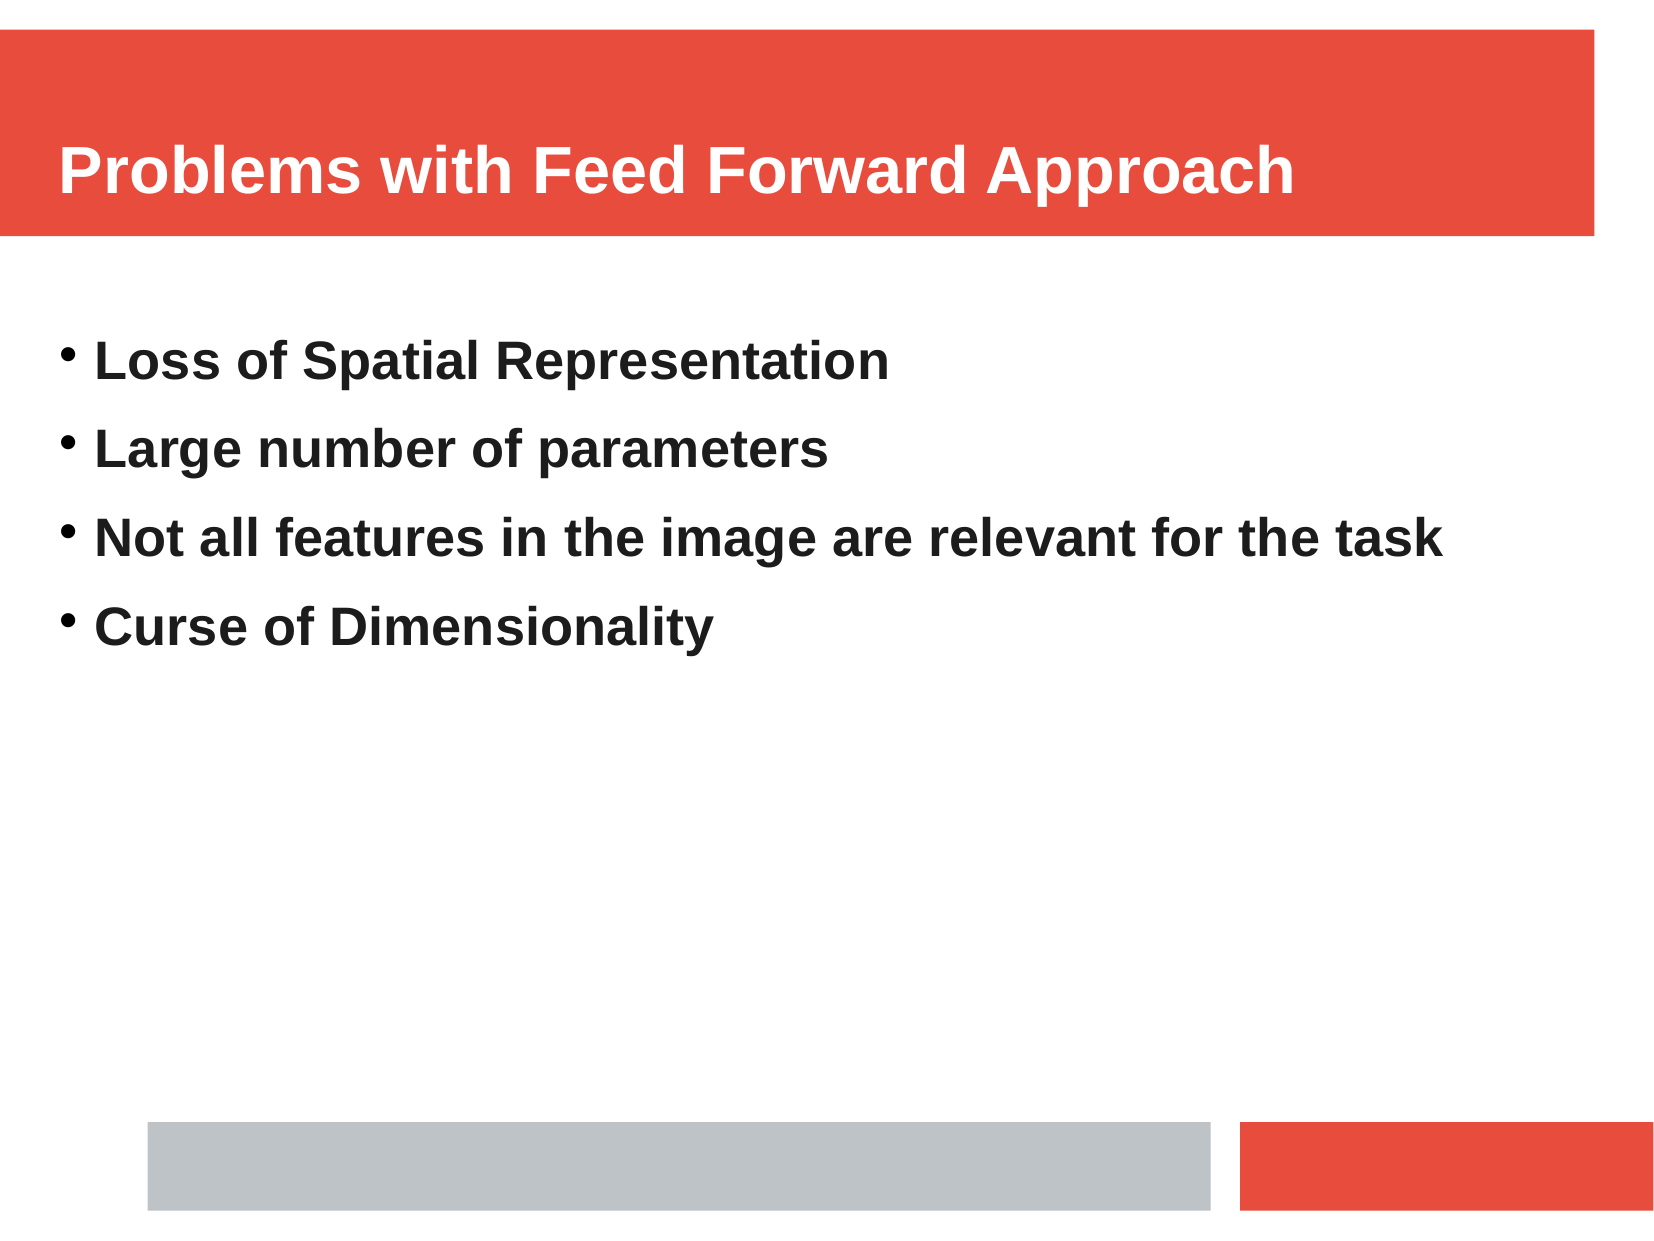

Problems with Feed Forward Approach
Loss of Spatial Representation
Large number of parameters
Not all features in the image are relevant for the task
Curse of Dimensionality